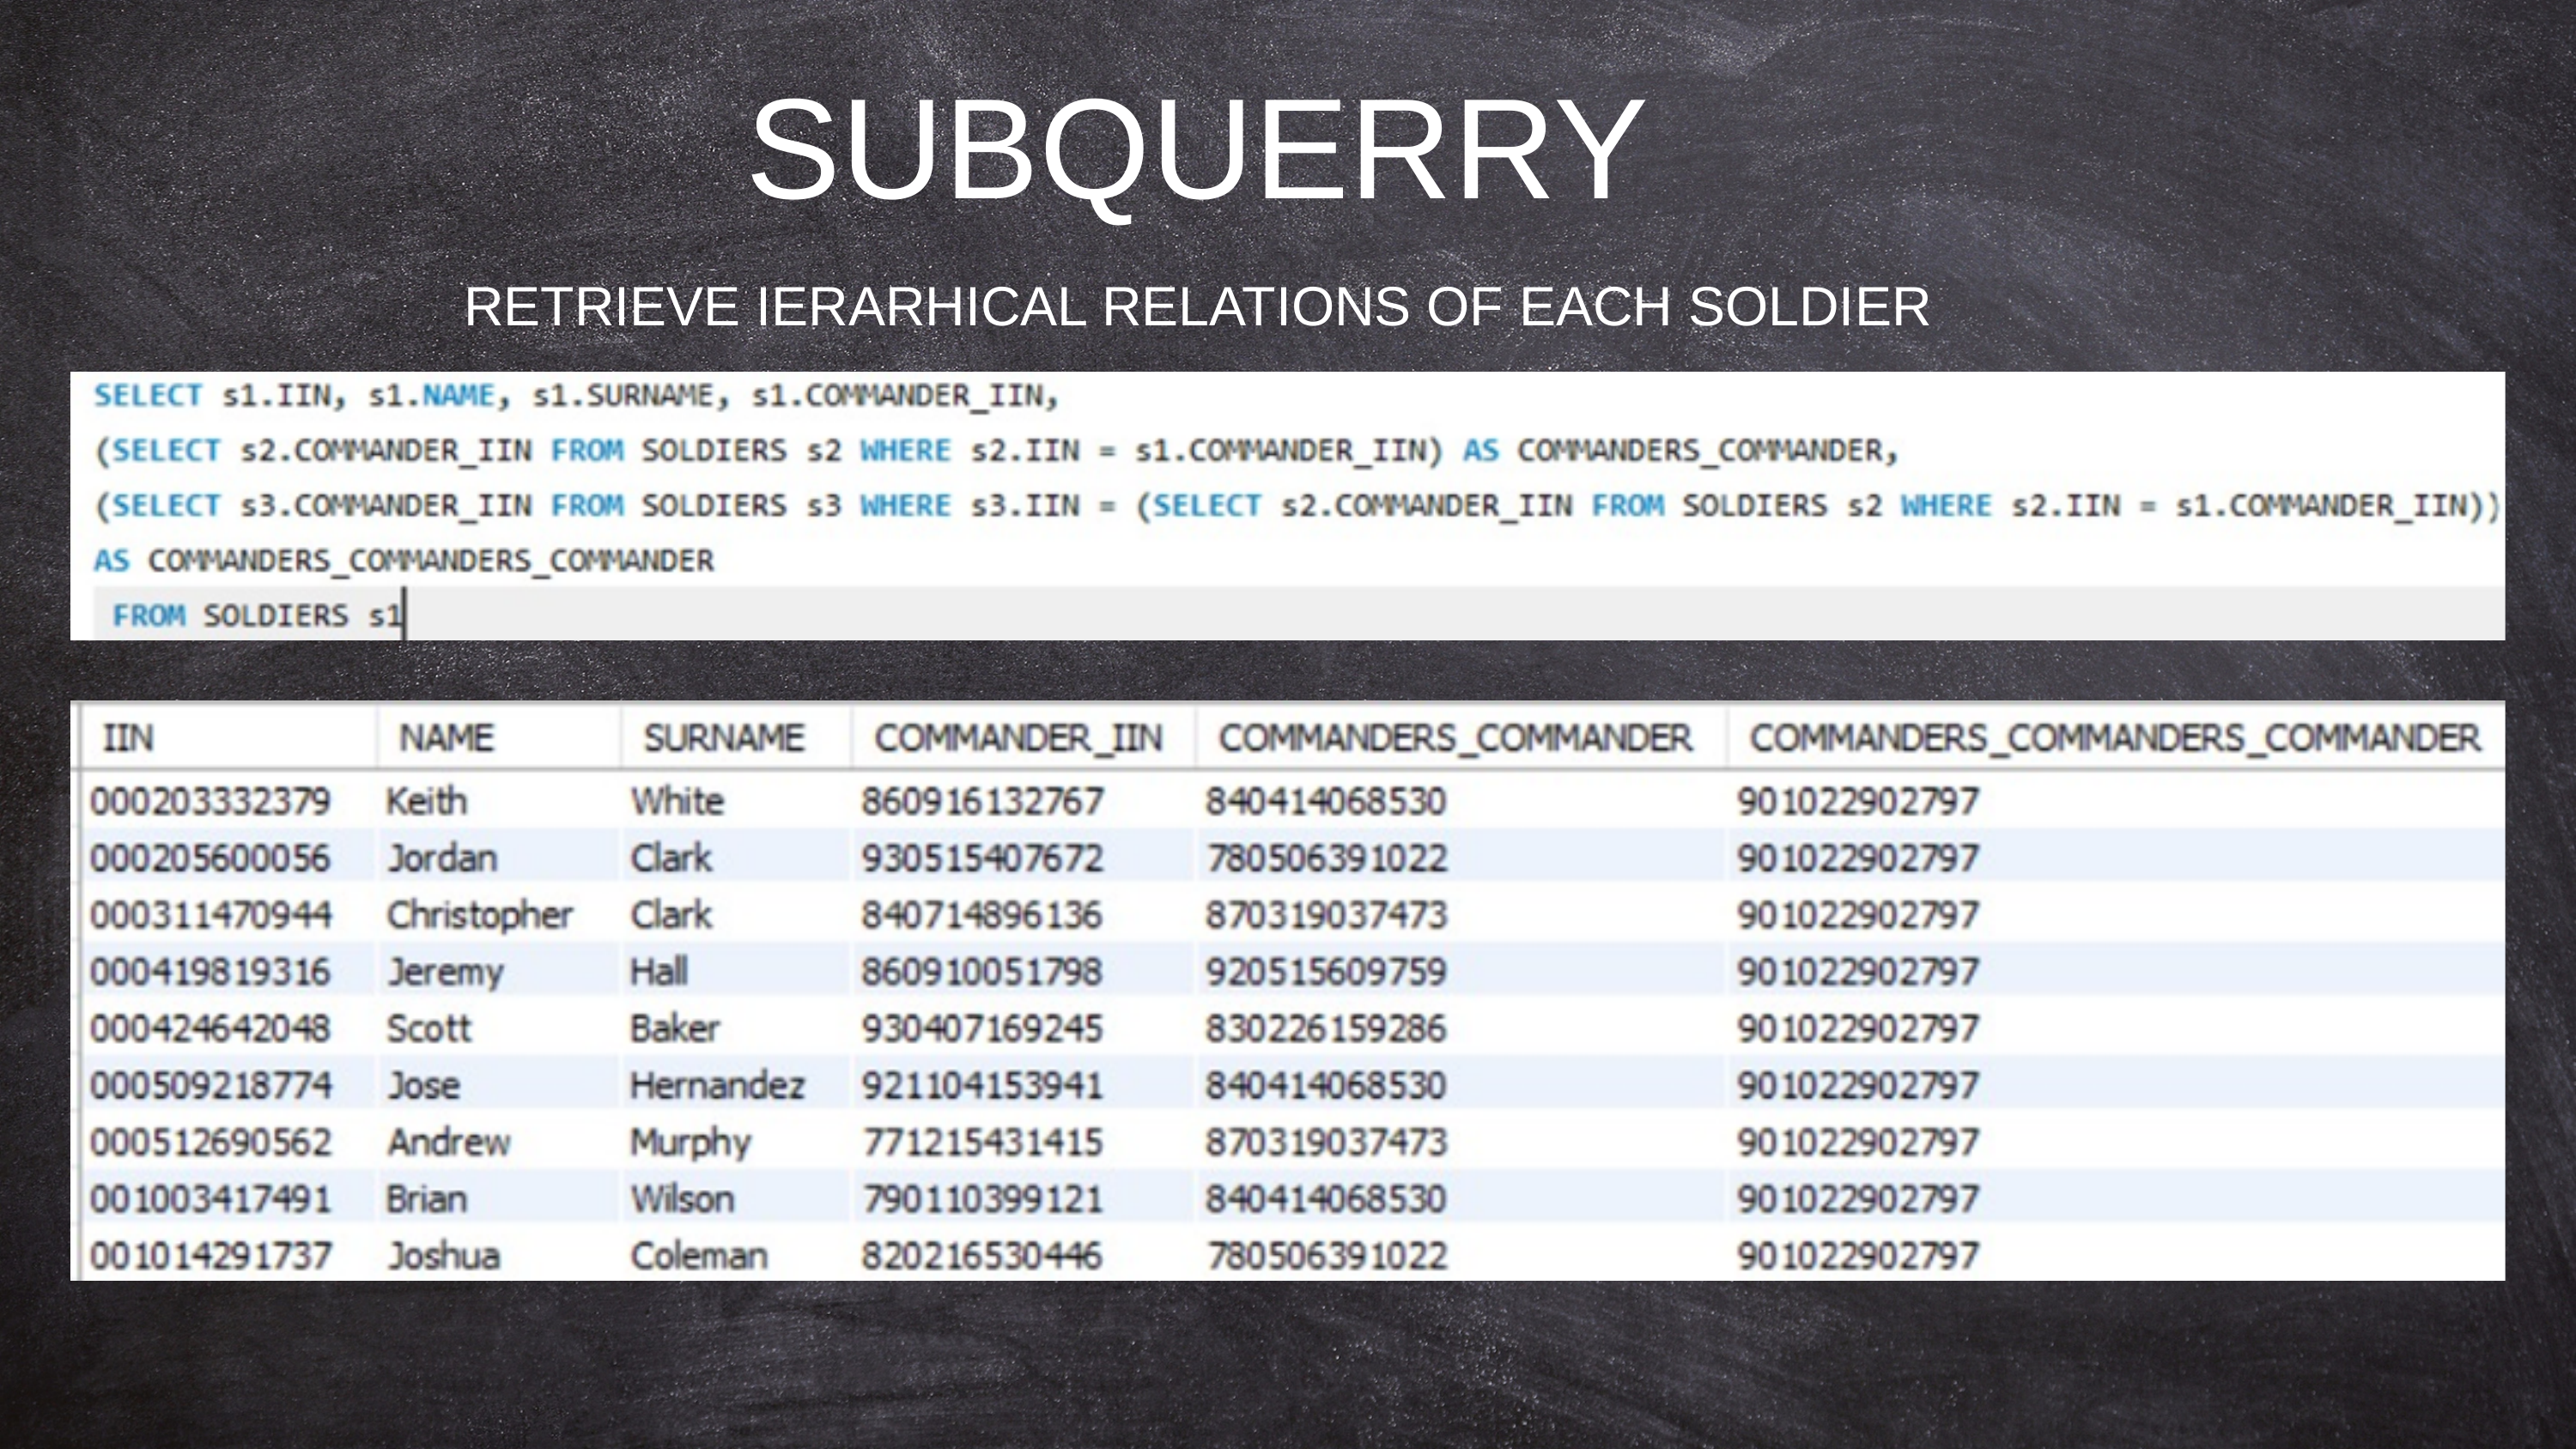

SUBQUERRY
RETRIEVE IERARHICAL RELATIONS OF EACH SOLDIER